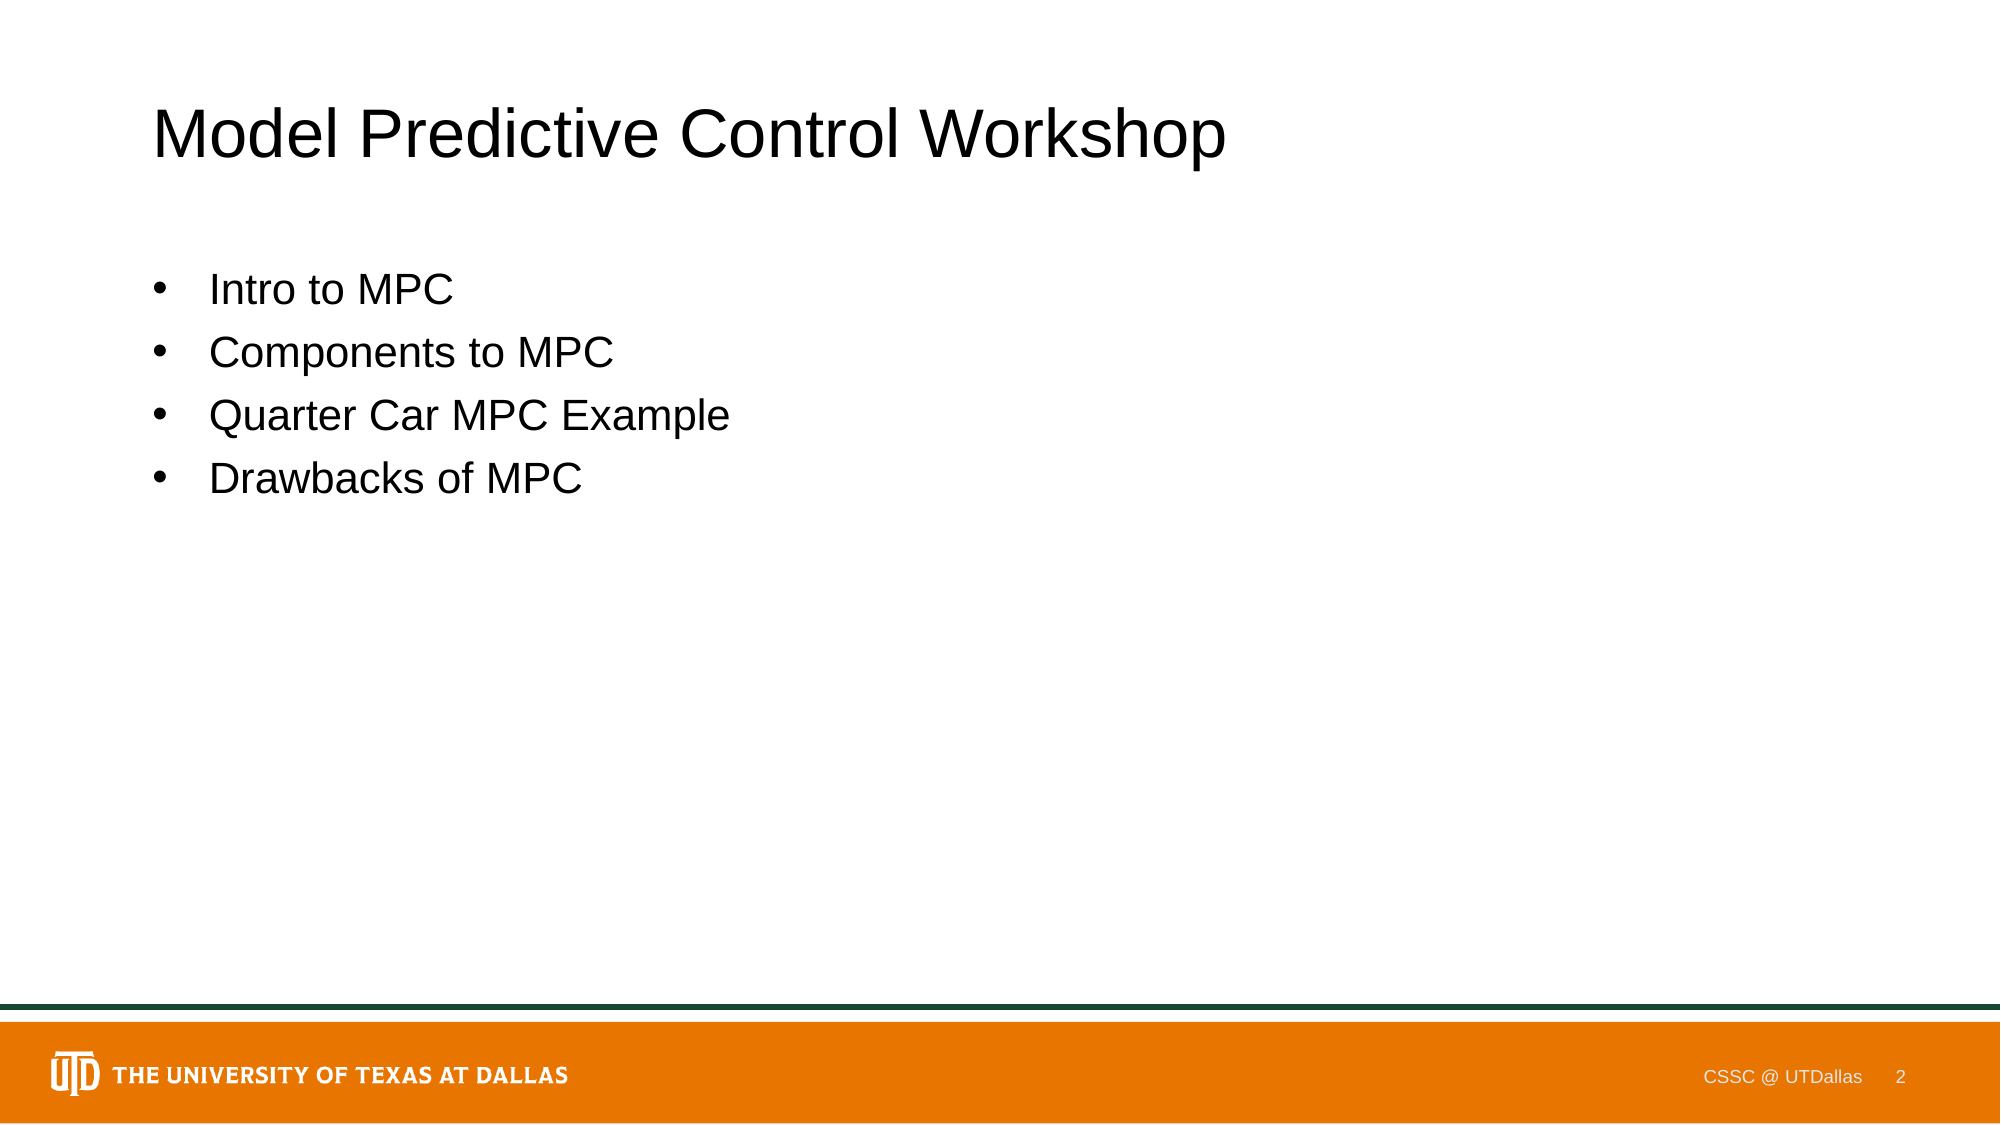

# Model Predictive Control Workshop
Intro to MPC
Components to MPC
Quarter Car MPC Example
Drawbacks of MPC
CSSC @ UTDallas
2